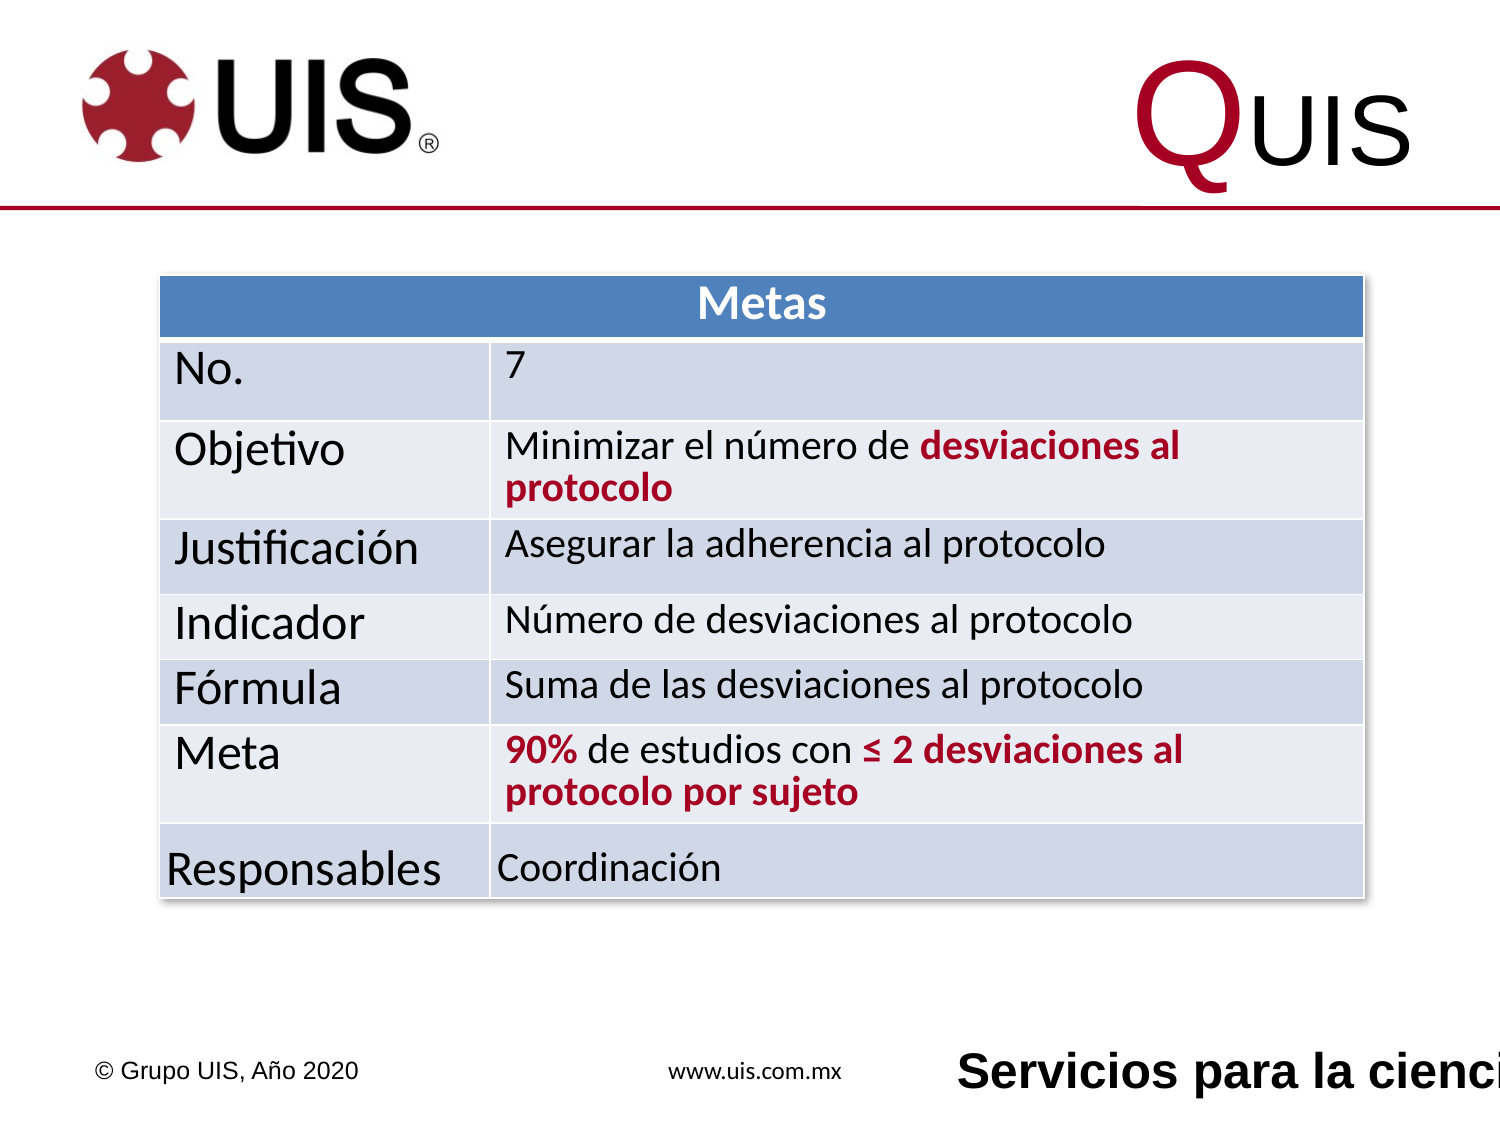

| Metas |  |
| --- | --- |
| No. | 7 |
| Objetivo | Minimizar el número de desviaciones al protocolo |
| Justificación | Asegurar la adherencia al protocolo |
| Indicador | Número de desviaciones al protocolo |
| Fórmula | Suma de las desviaciones al protocolo |
| Meta | 90% de estudios con ≤ 2 desviaciones al protocolo por sujeto |
| Responsables | Coordinación |